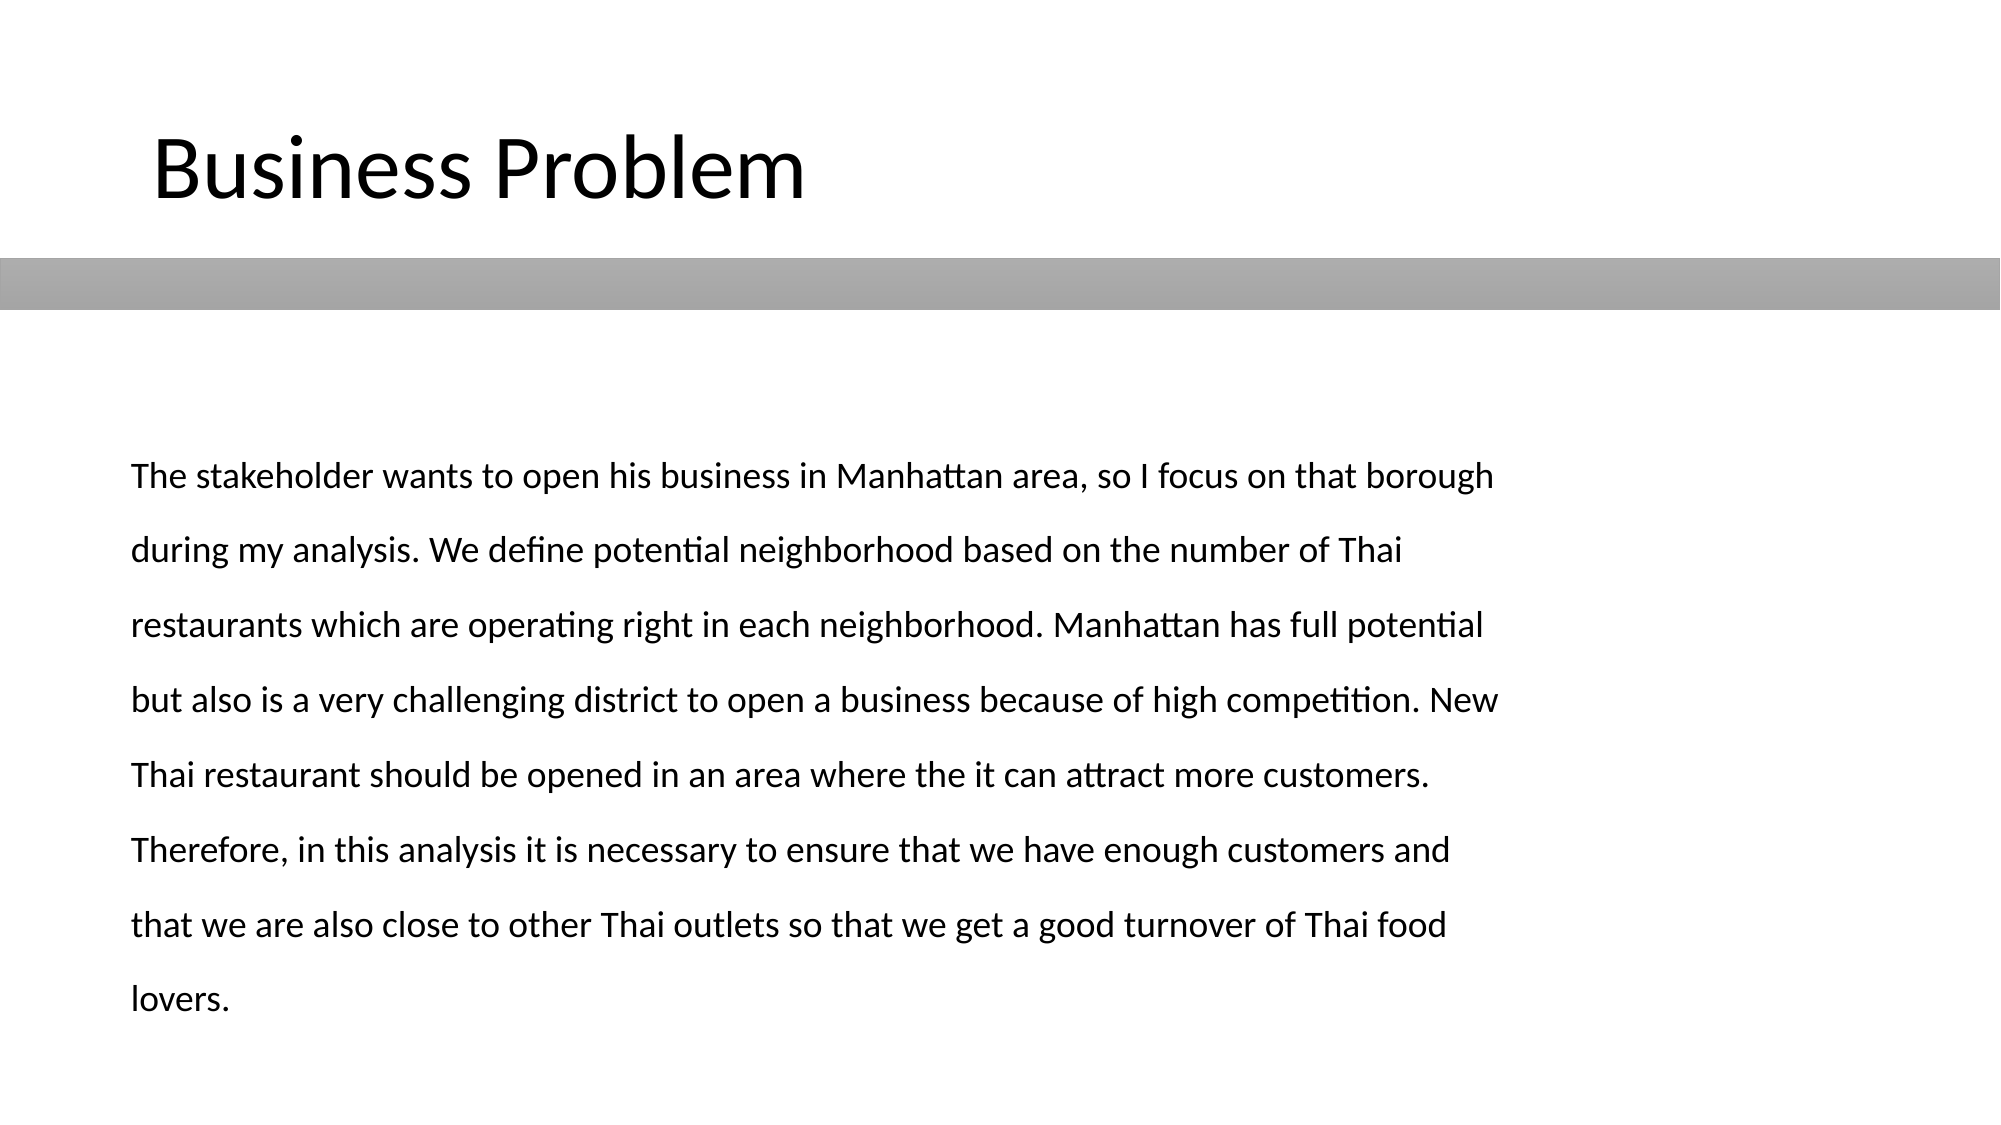

# Business Problem

The stakeholder wants to open his business in Manhattan area, so I focus on that borough
during my analysis. We define potential neighborhood based on the number of Thai
restaurants which are operating right in each neighborhood. Manhattan has full potential
but also is a very challenging district to open a business because of high competition. New
Thai restaurant should be opened in an area where the it can attract more customers.
Therefore, in this analysis it is necessary to ensure that we have enough customers and
that we are also close to other Thai outlets so that we get a good turnover of Thai food
lovers.